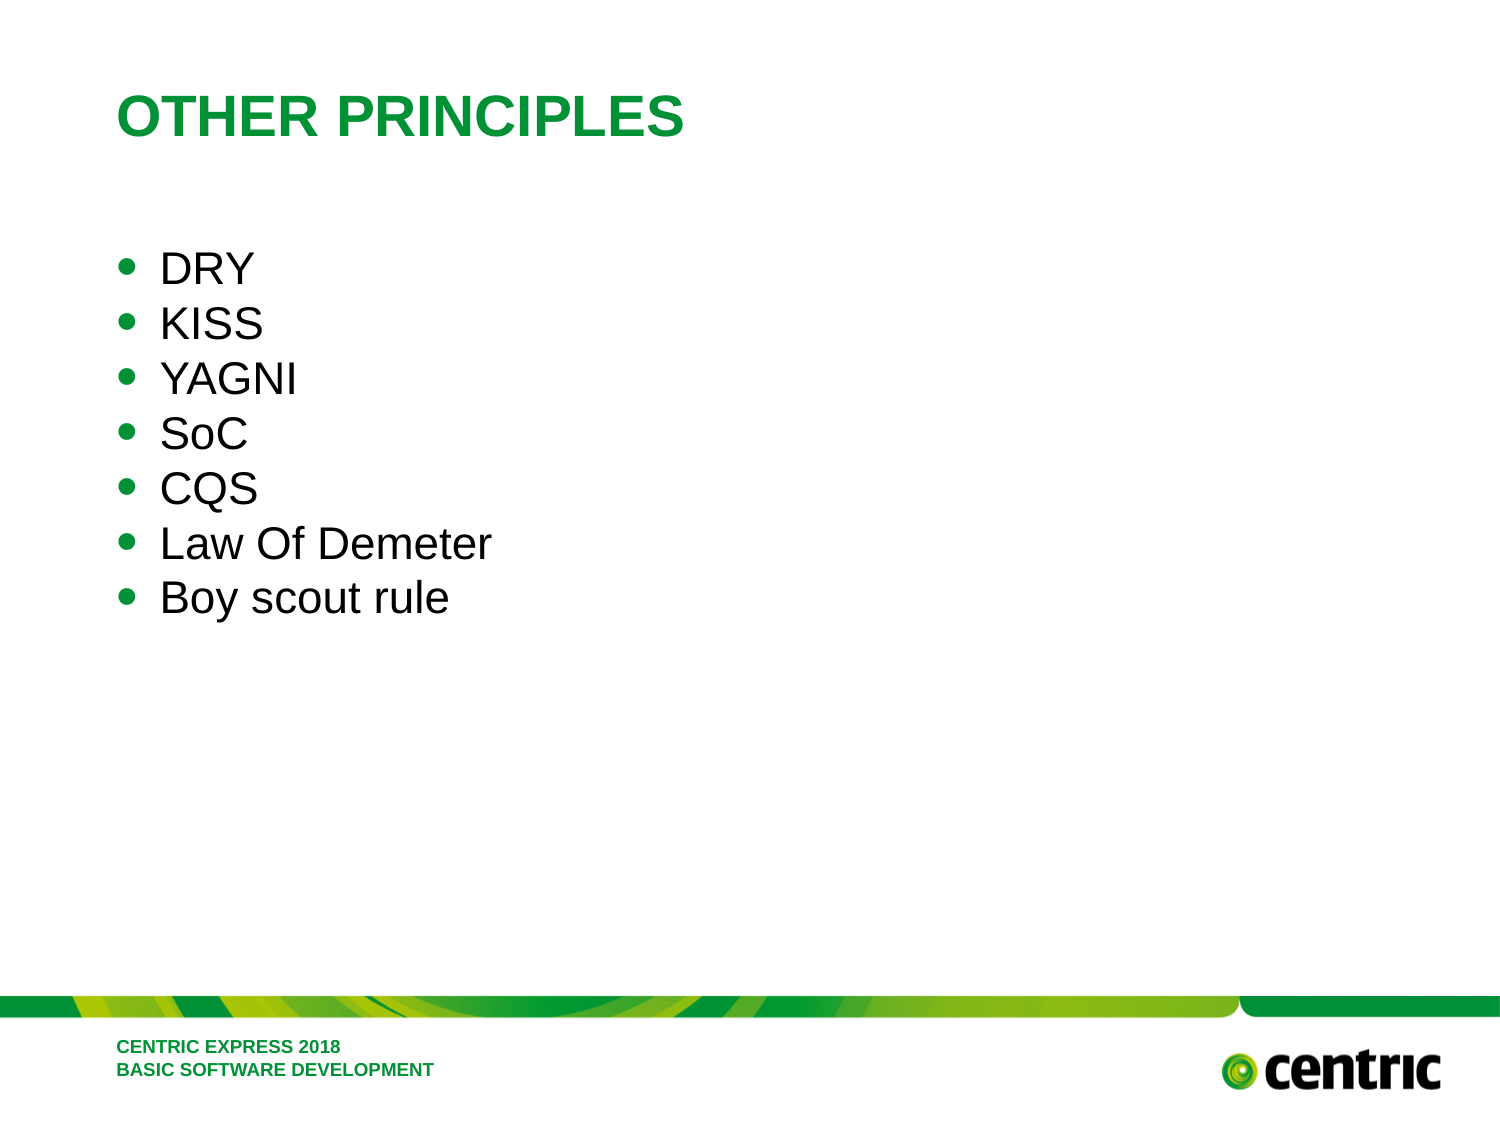

# Other principles
DRY
KISS
YAGNI
SoC
CQS
Law Of Demeter
Boy scout rule

CENTRIC EXPRESS 2018                               BASIC SOFTWARE DEVELOPMENT
February 26, 2018